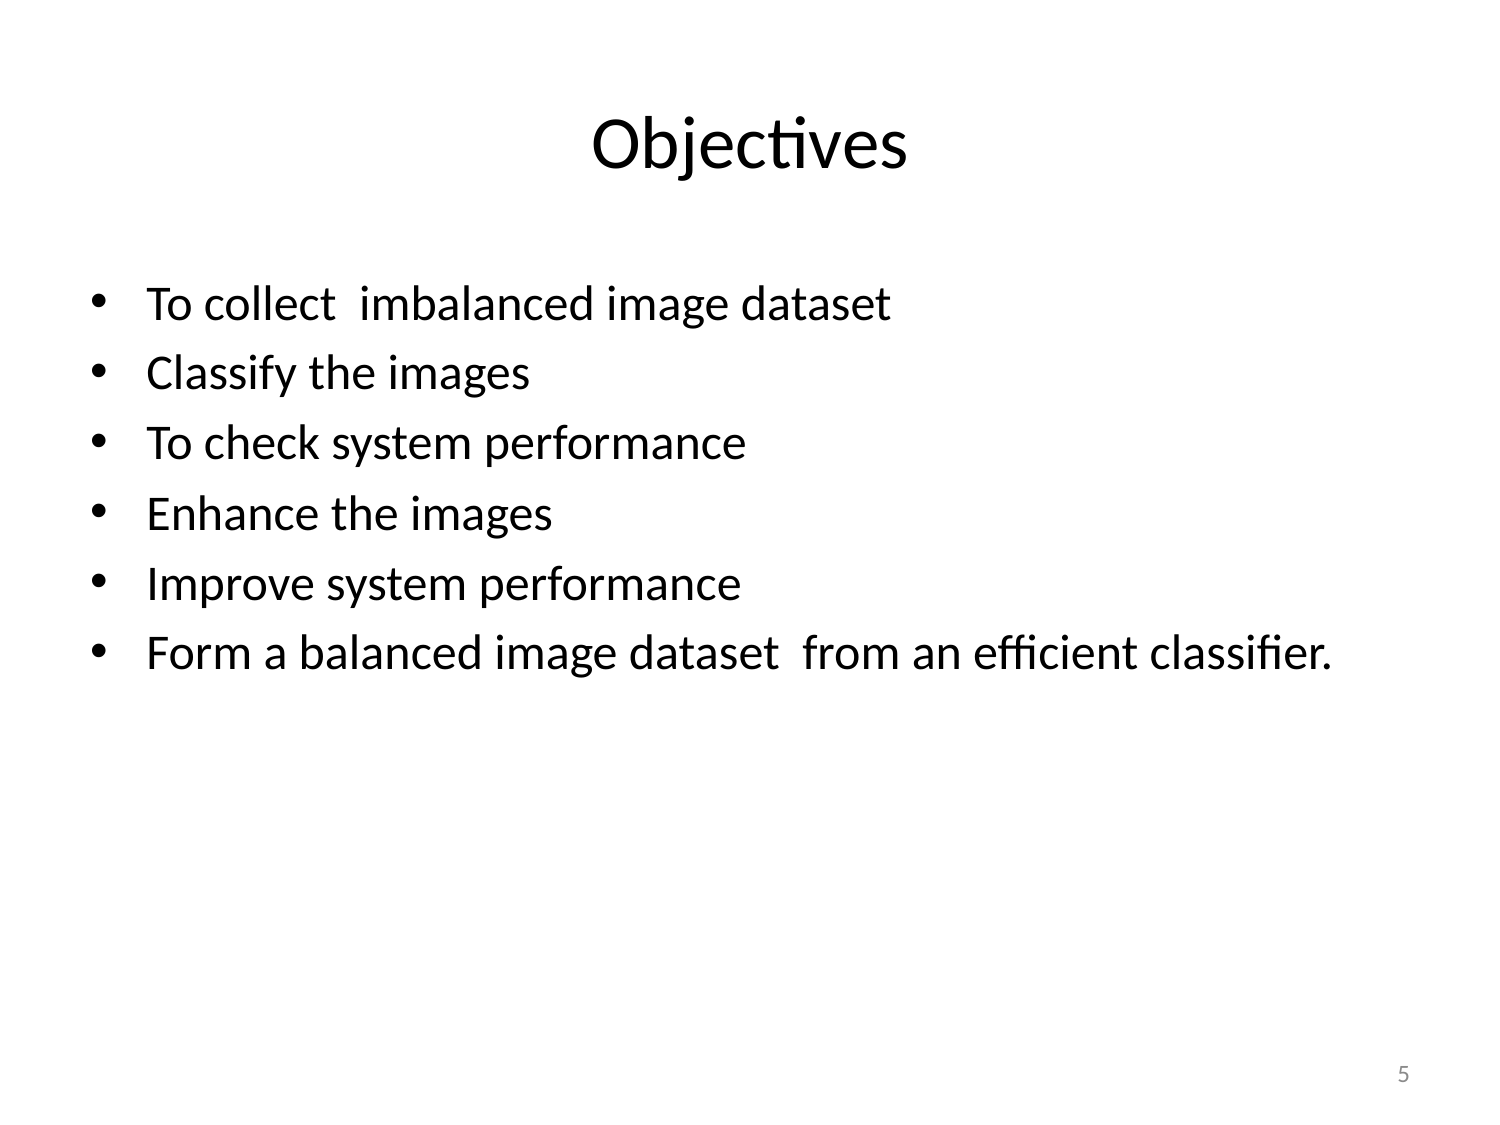

# Objectives
To collect  imbalanced image dataset
Classify the images
To check system performance
Enhance the images
Improve system performance
Form a balanced image dataset  from an efficient classifier.

5